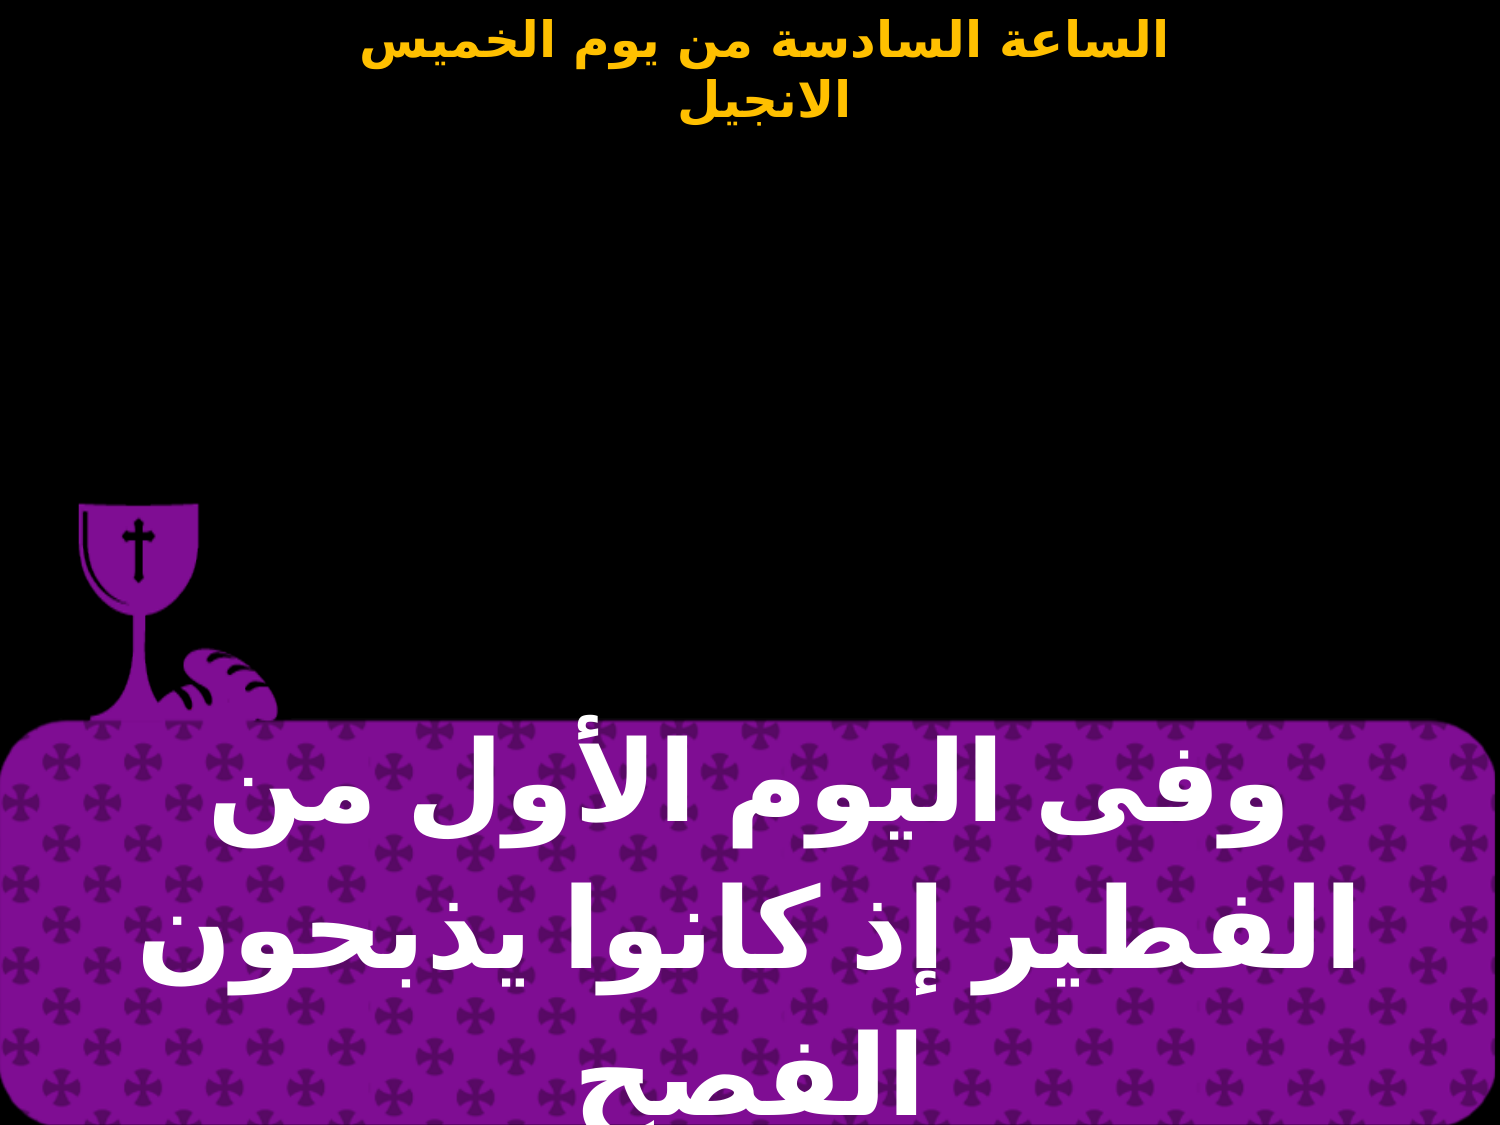

| وفى اليوم الأول من الفطير إذ كانوا يذبحون الفصح |
| --- |